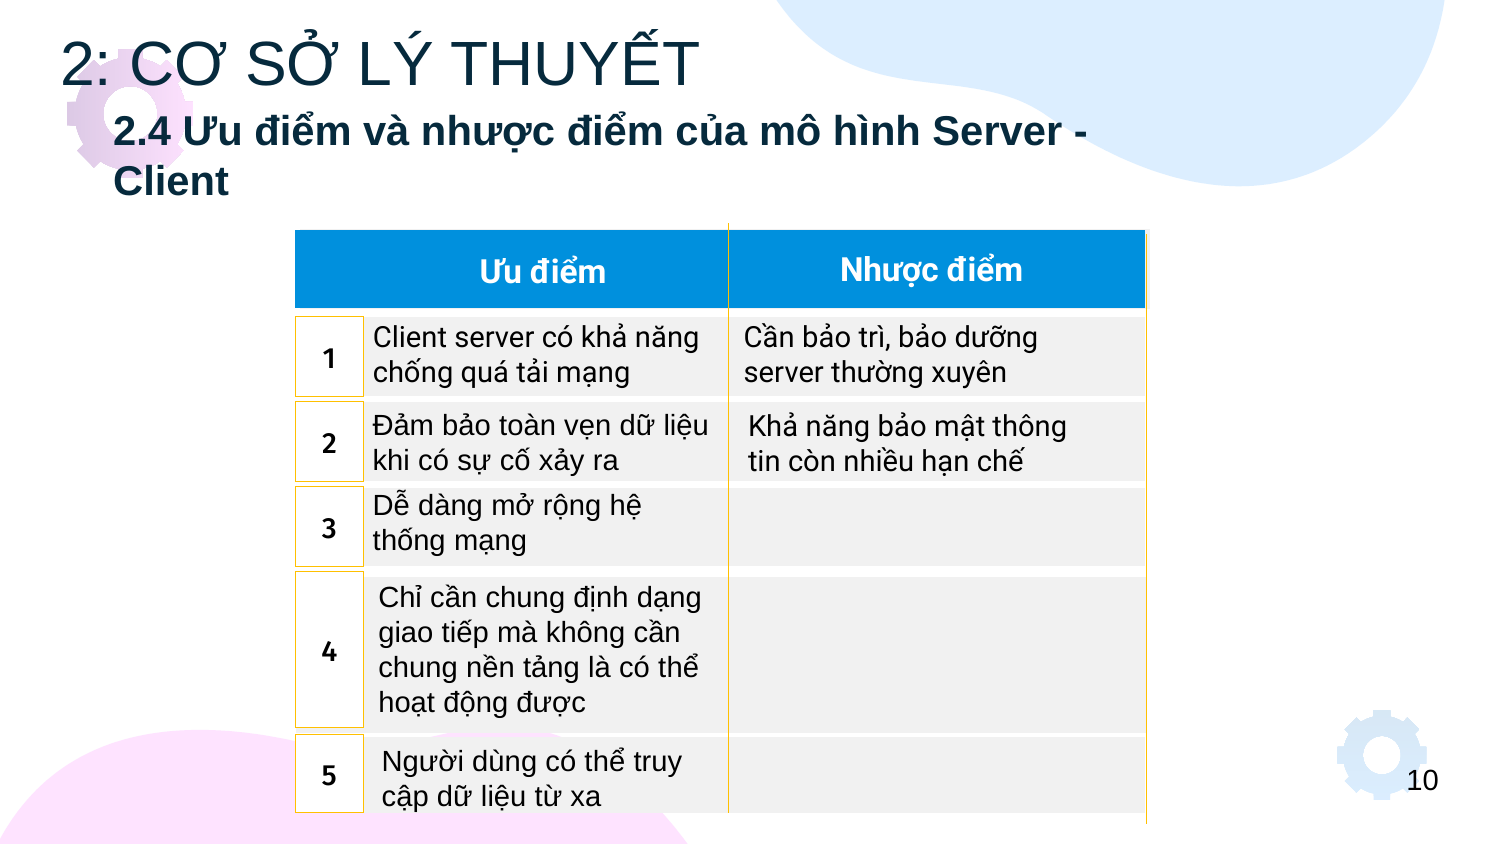

# 2: CƠ SỞ LÝ THUYẾT
2.4 Ưu điểm và nhược điểm của mô hình Server - Client

Nhược điểm

Ưu điểm

Client server có khả năng chống quá tải mạng
Cần bảo trì, bảo dưỡng server thường xuyên

1
Đảm bảo toàn vẹn dữ liệu khi có sự cố xảy ra

2
Khả năng bảo mật thông tin còn nhiều hạn chế
Dễ dàng mở rộng hệ thống mạng
3

Chỉ cần chung định dạng giao tiếp mà không cần chung nền tảng là có thể hoạt động được
4

5
Người dùng có thể truy cập dữ liệu từ xa

10